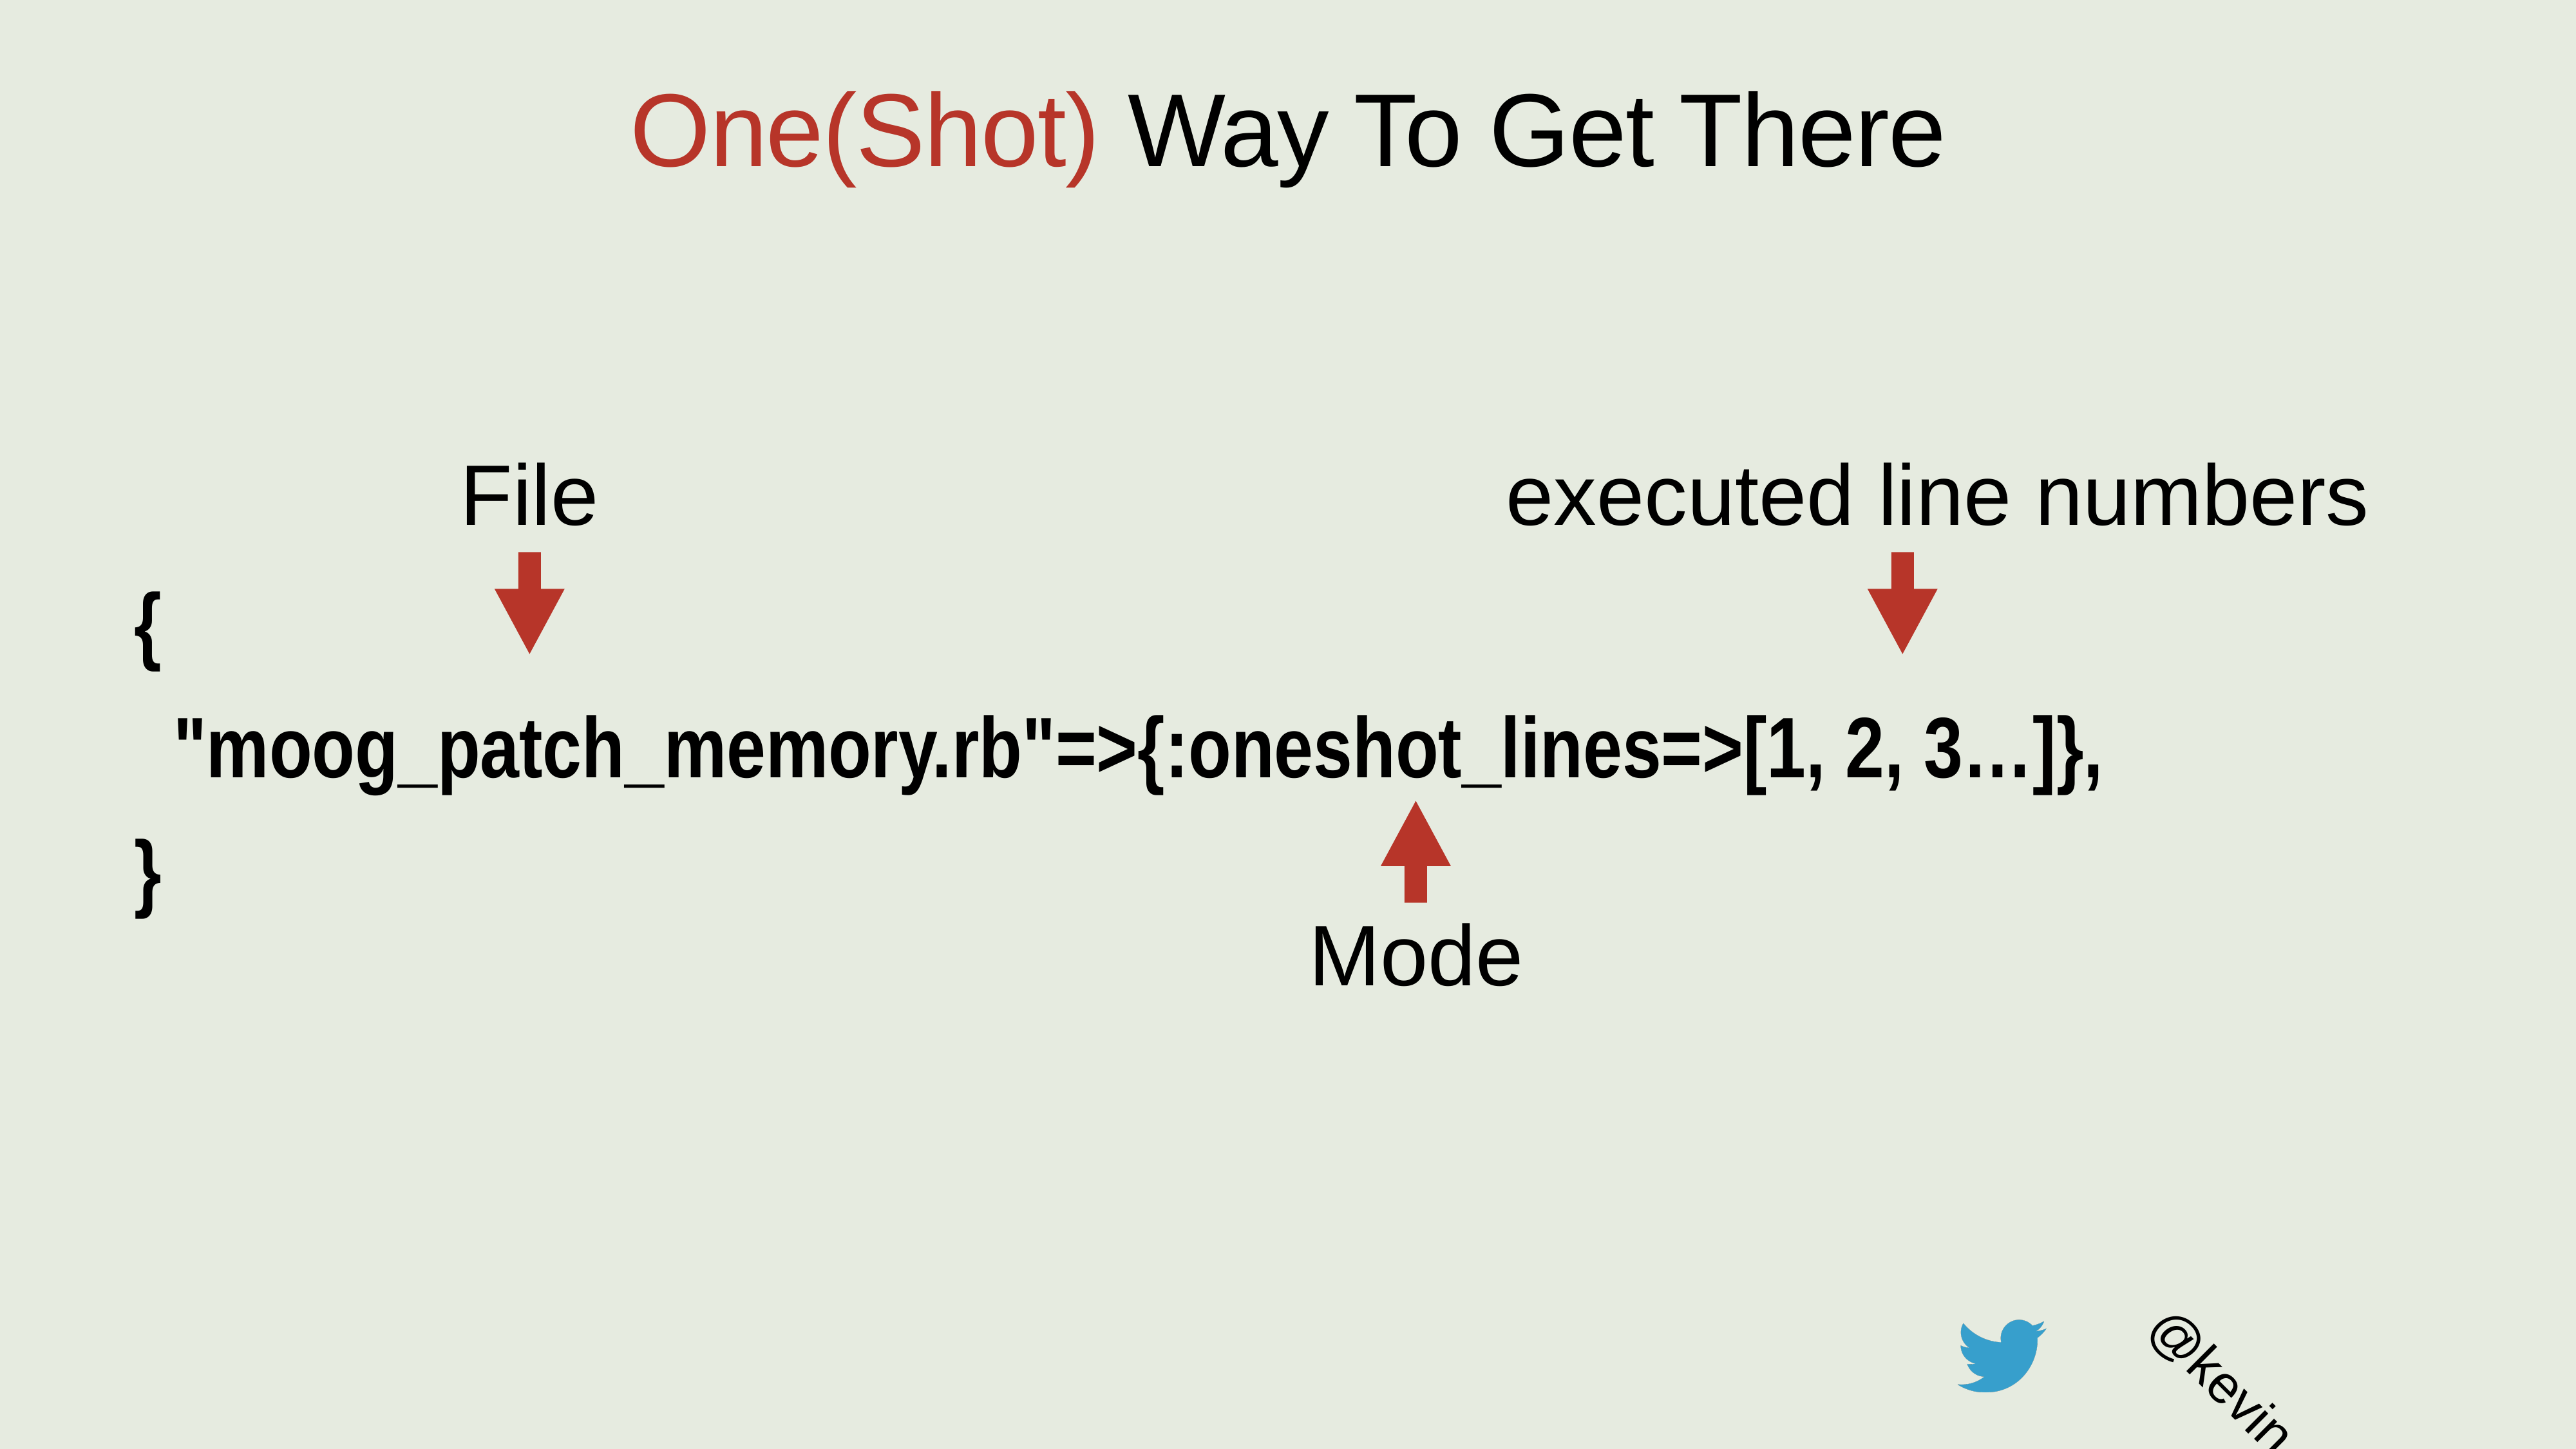

# One(Shot) Way To Get There
File
executed line numbers
{
  "moog_patch_memory.rb"=>{:oneshot_lines=>[1, 2, 3…]},
}

Mode